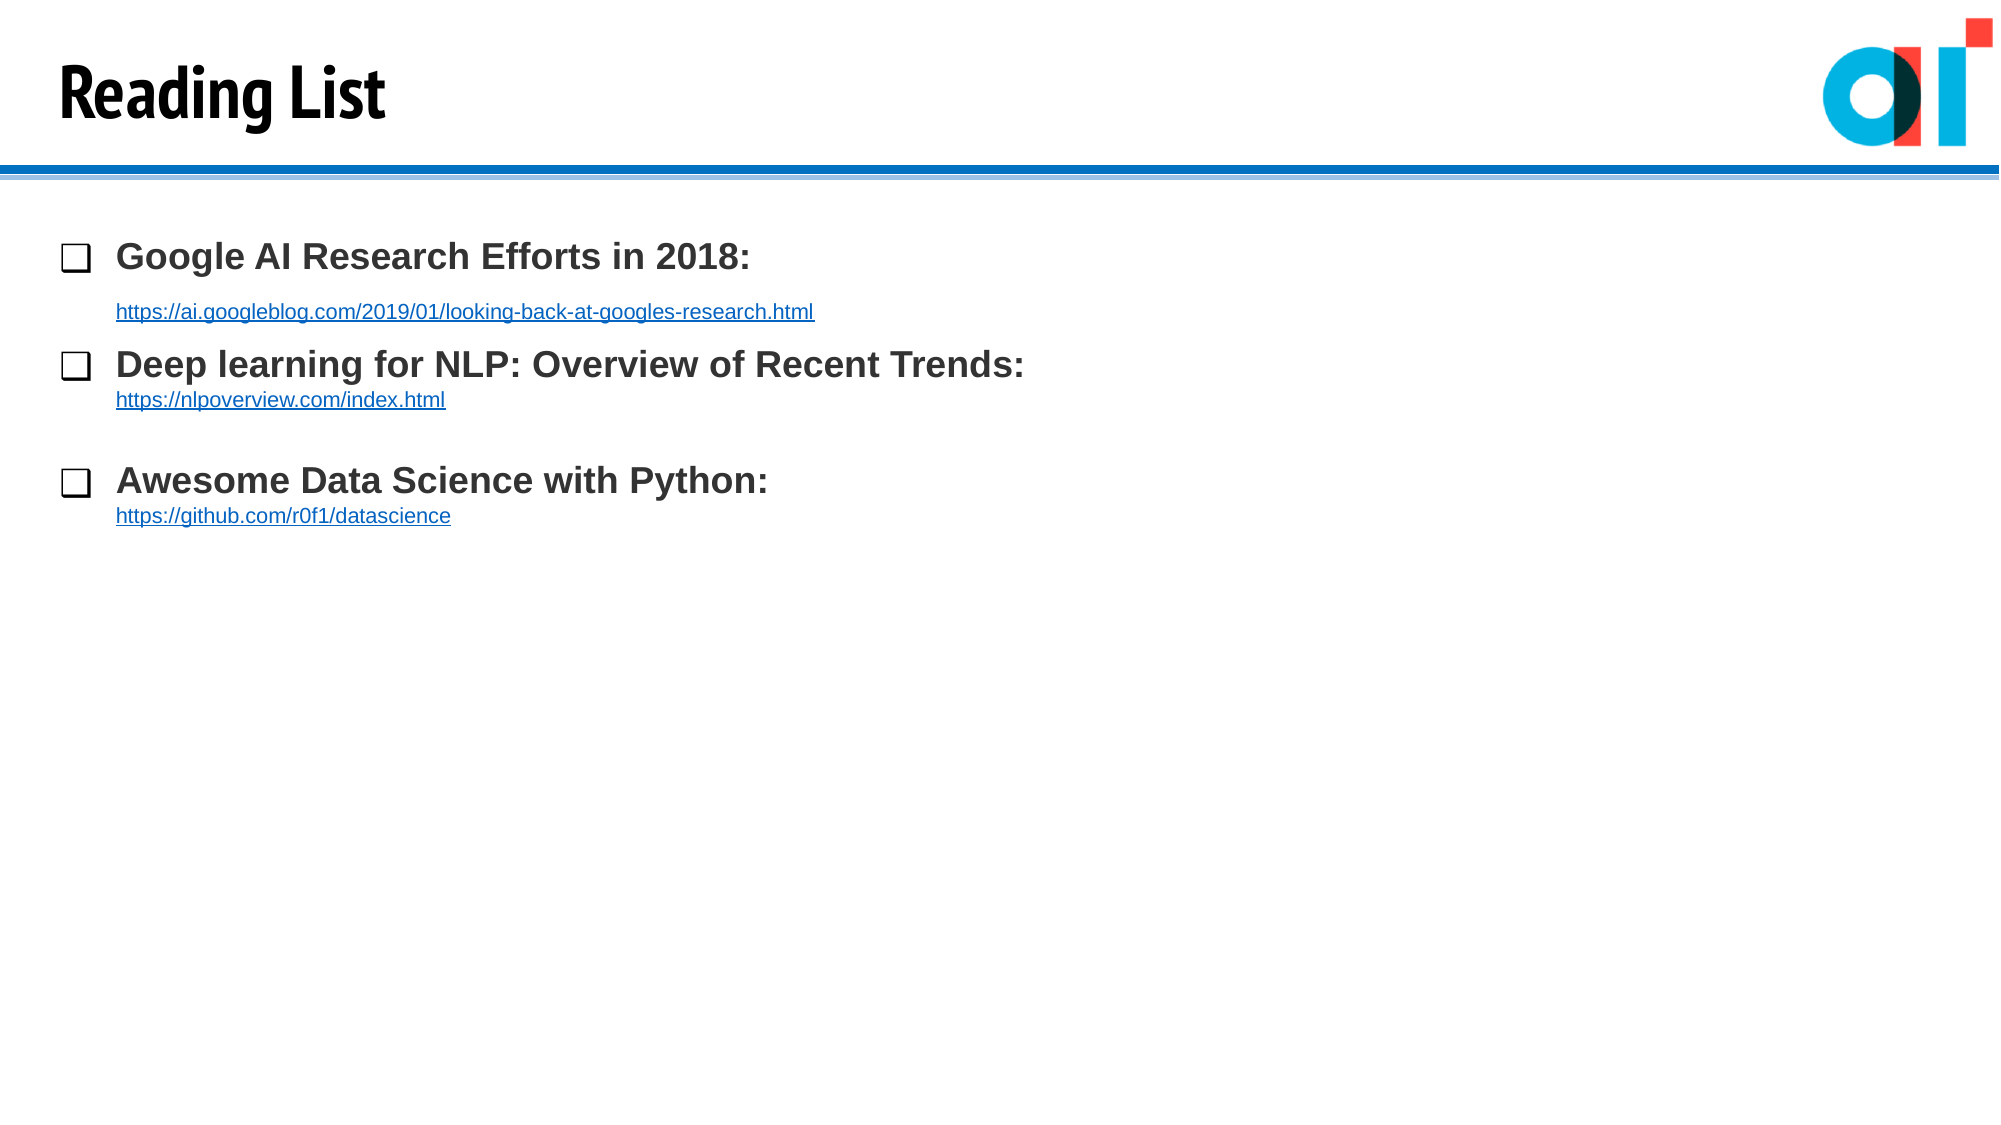

Reading List
Google AI Research Efforts in 2018:
https://ai.googleblog.com/2019/01/looking-back-at-googles-research.html
Deep learning for NLP: Overview of Recent Trends:
https://nlpoverview.com/index.html

Awesome Data Science with Python:
https://github.com/r0f1/datascience